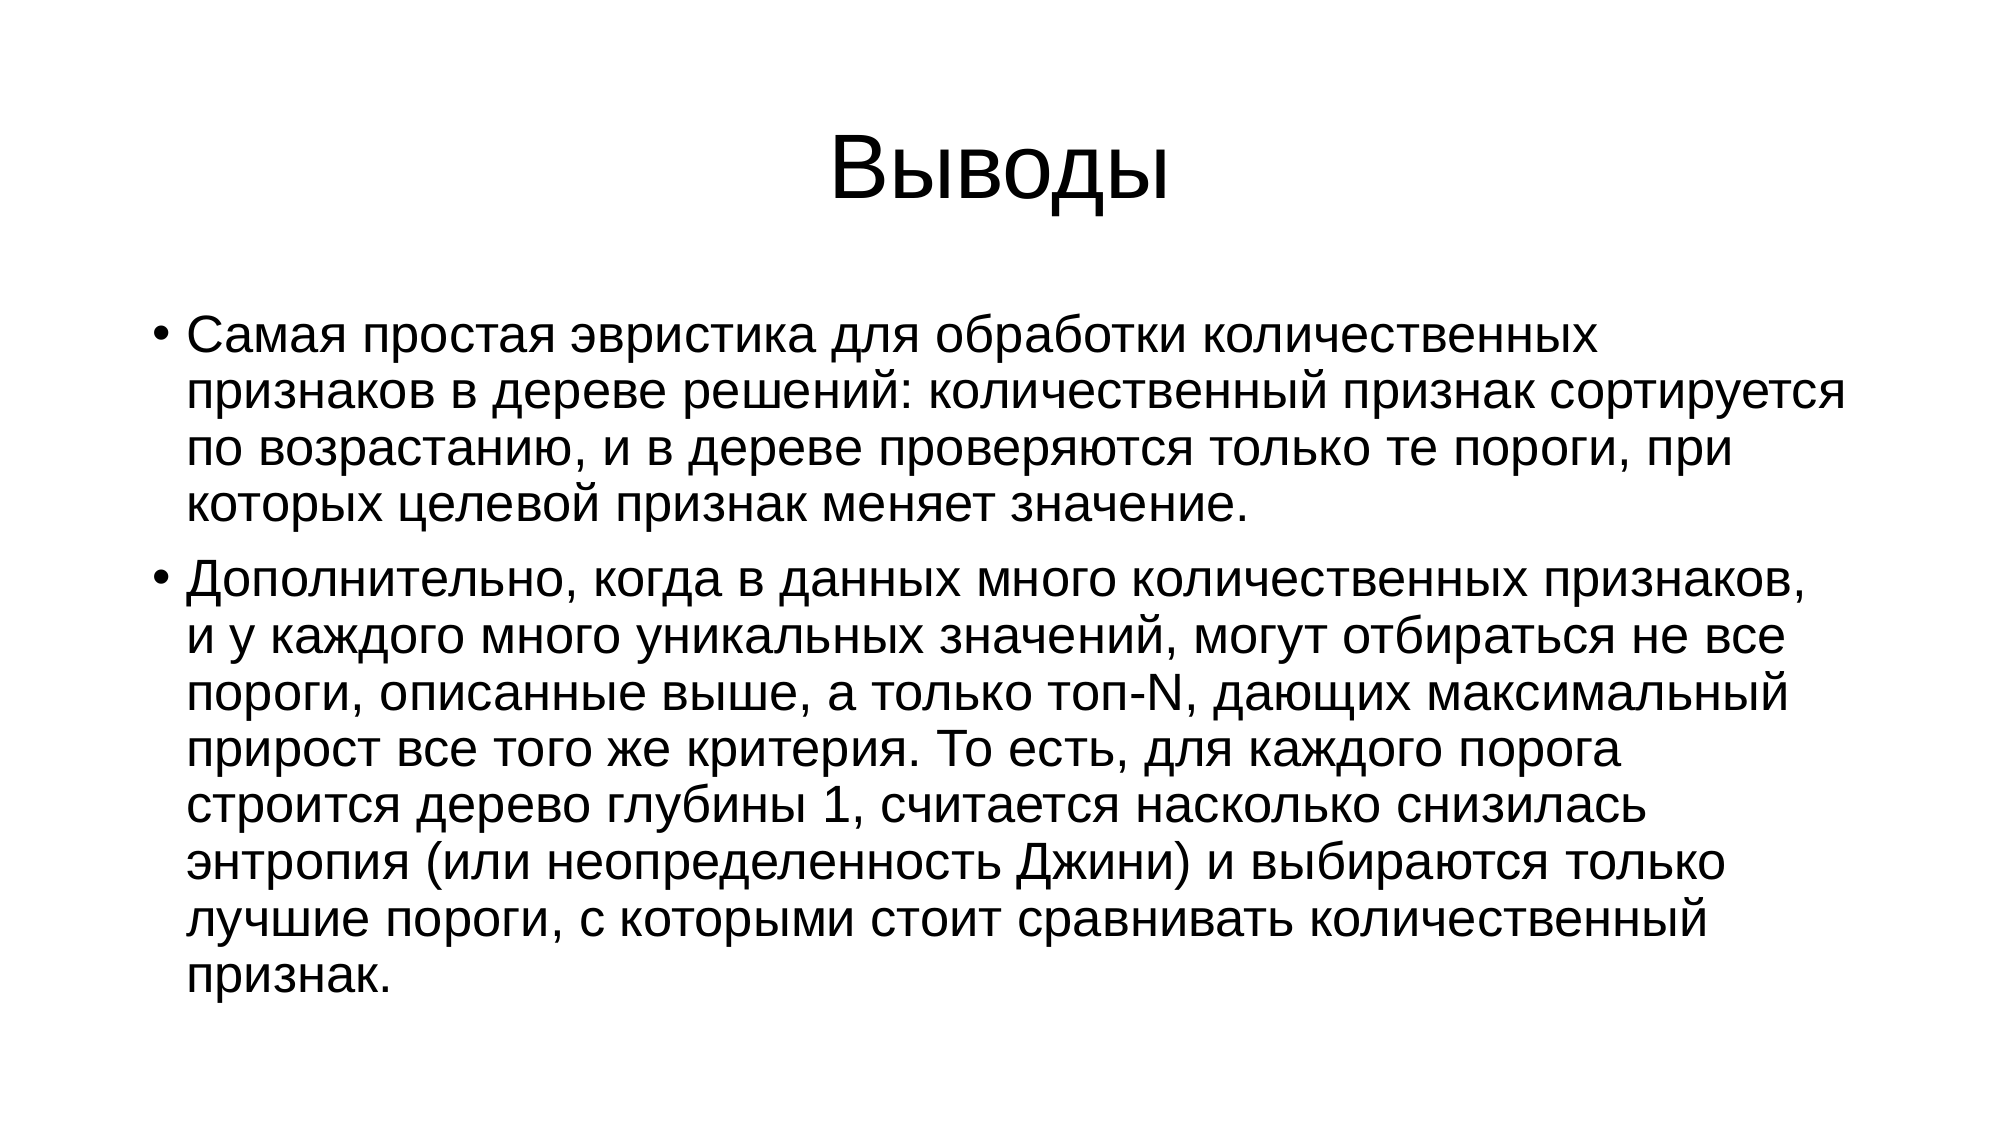

# Выводы
Самая простая эвристика для обработки количественных признаков в дереве решений: количественный признак сортируется по возрастанию, и в дереве проверяются только те пороги, при которых целевой признак меняет значение.
Дополнительно, когда в данных много количественных признаков, и у каждого много уникальных значений, могут отбираться не все пороги, описанные выше, а только топ-N, дающих максимальный прирост все того же критерия. То есть, для каждого порога строится дерево глубины 1, считается насколько снизилась энтропия (или неопределенность Джини) и выбираются только лучшие пороги, с которыми стоит сравнивать количественный признак.